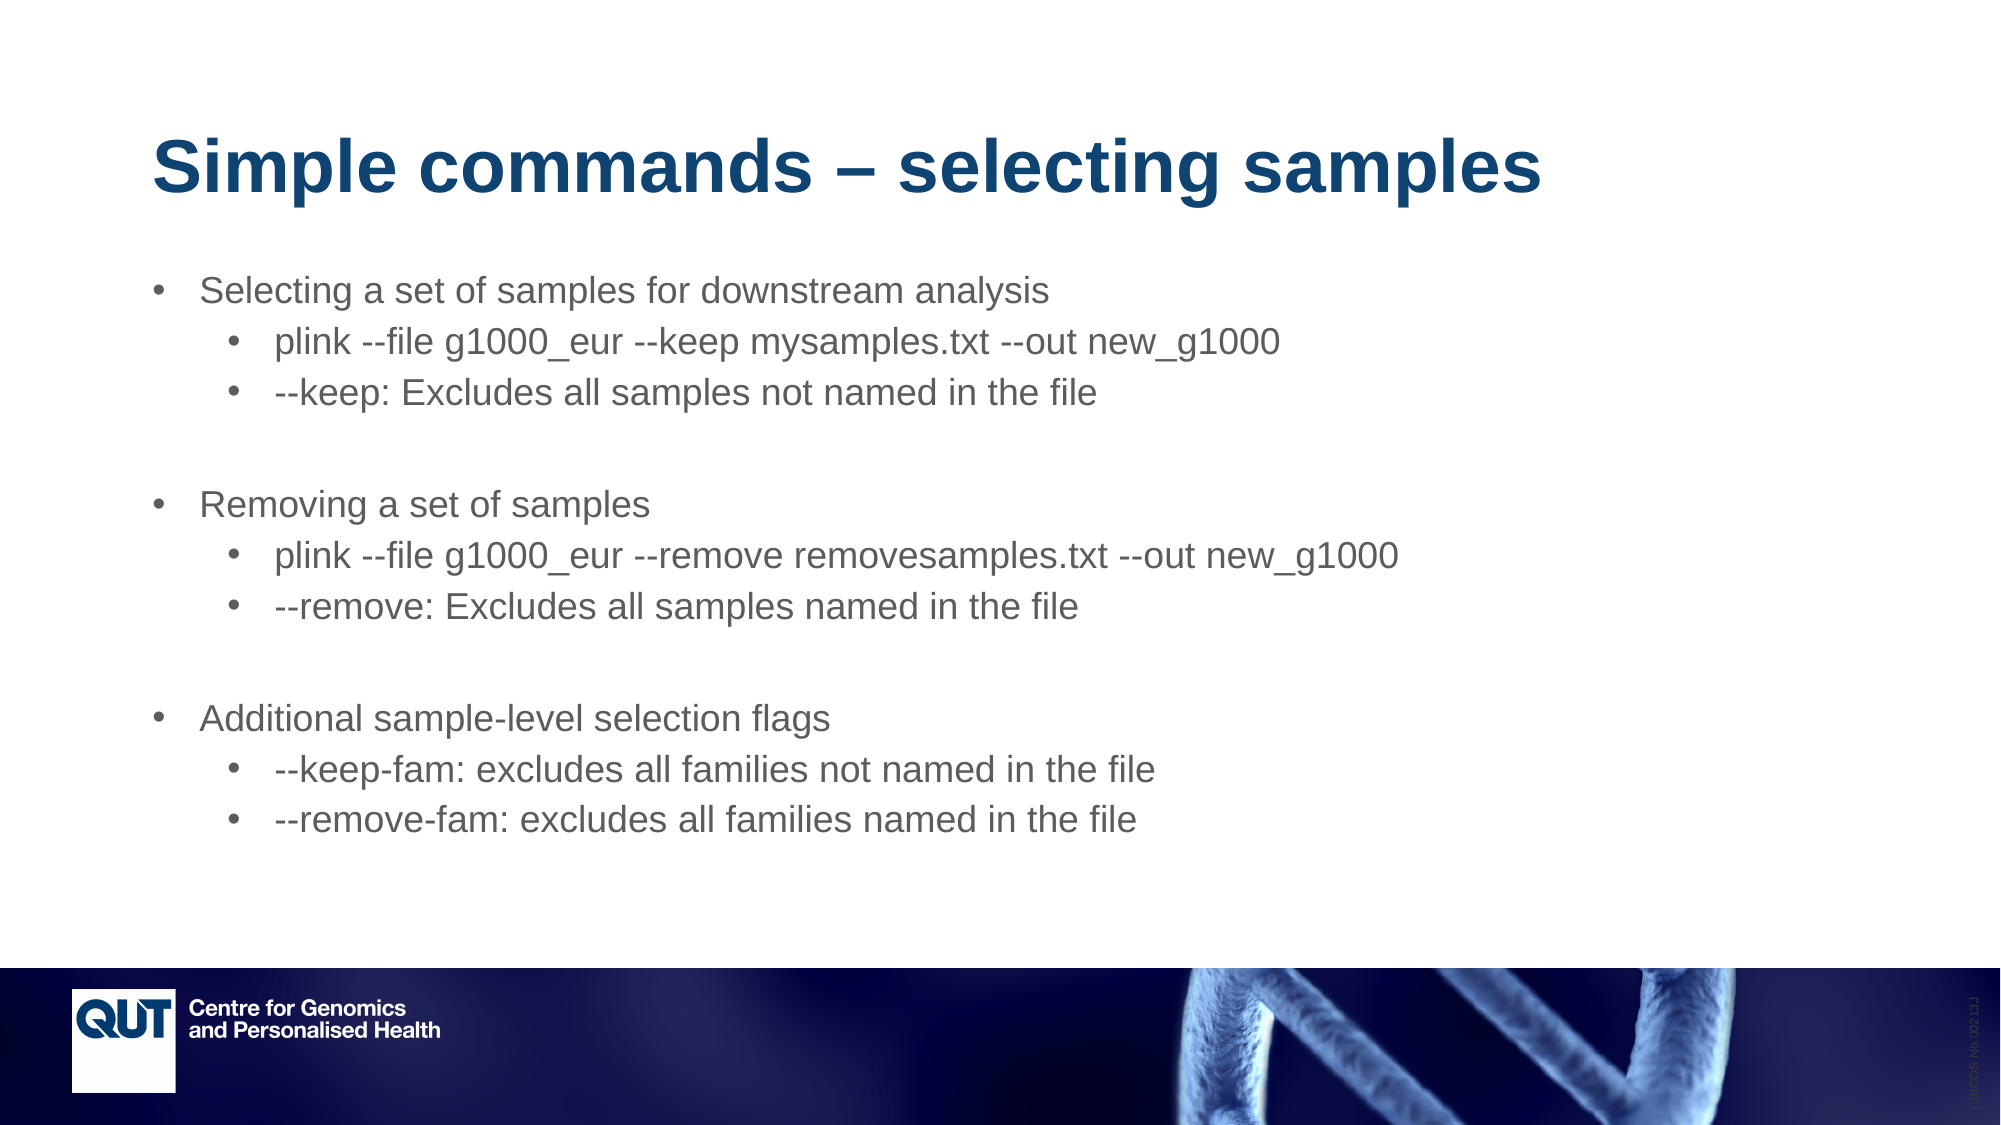

Simple commands – selecting samples
Selecting a set of samples for downstream analysis
plink --file g1000_eur --keep mysamples.txt --out new_g1000
--keep: Excludes all samples not named in the file

Removing a set of samples
plink --file g1000_eur --remove removesamples.txt --out new_g1000
--remove: Excludes all samples named in the file

Additional sample-level selection flags
--keep-fam: excludes all families not named in the file
--remove-fam: excludes all families named in the file